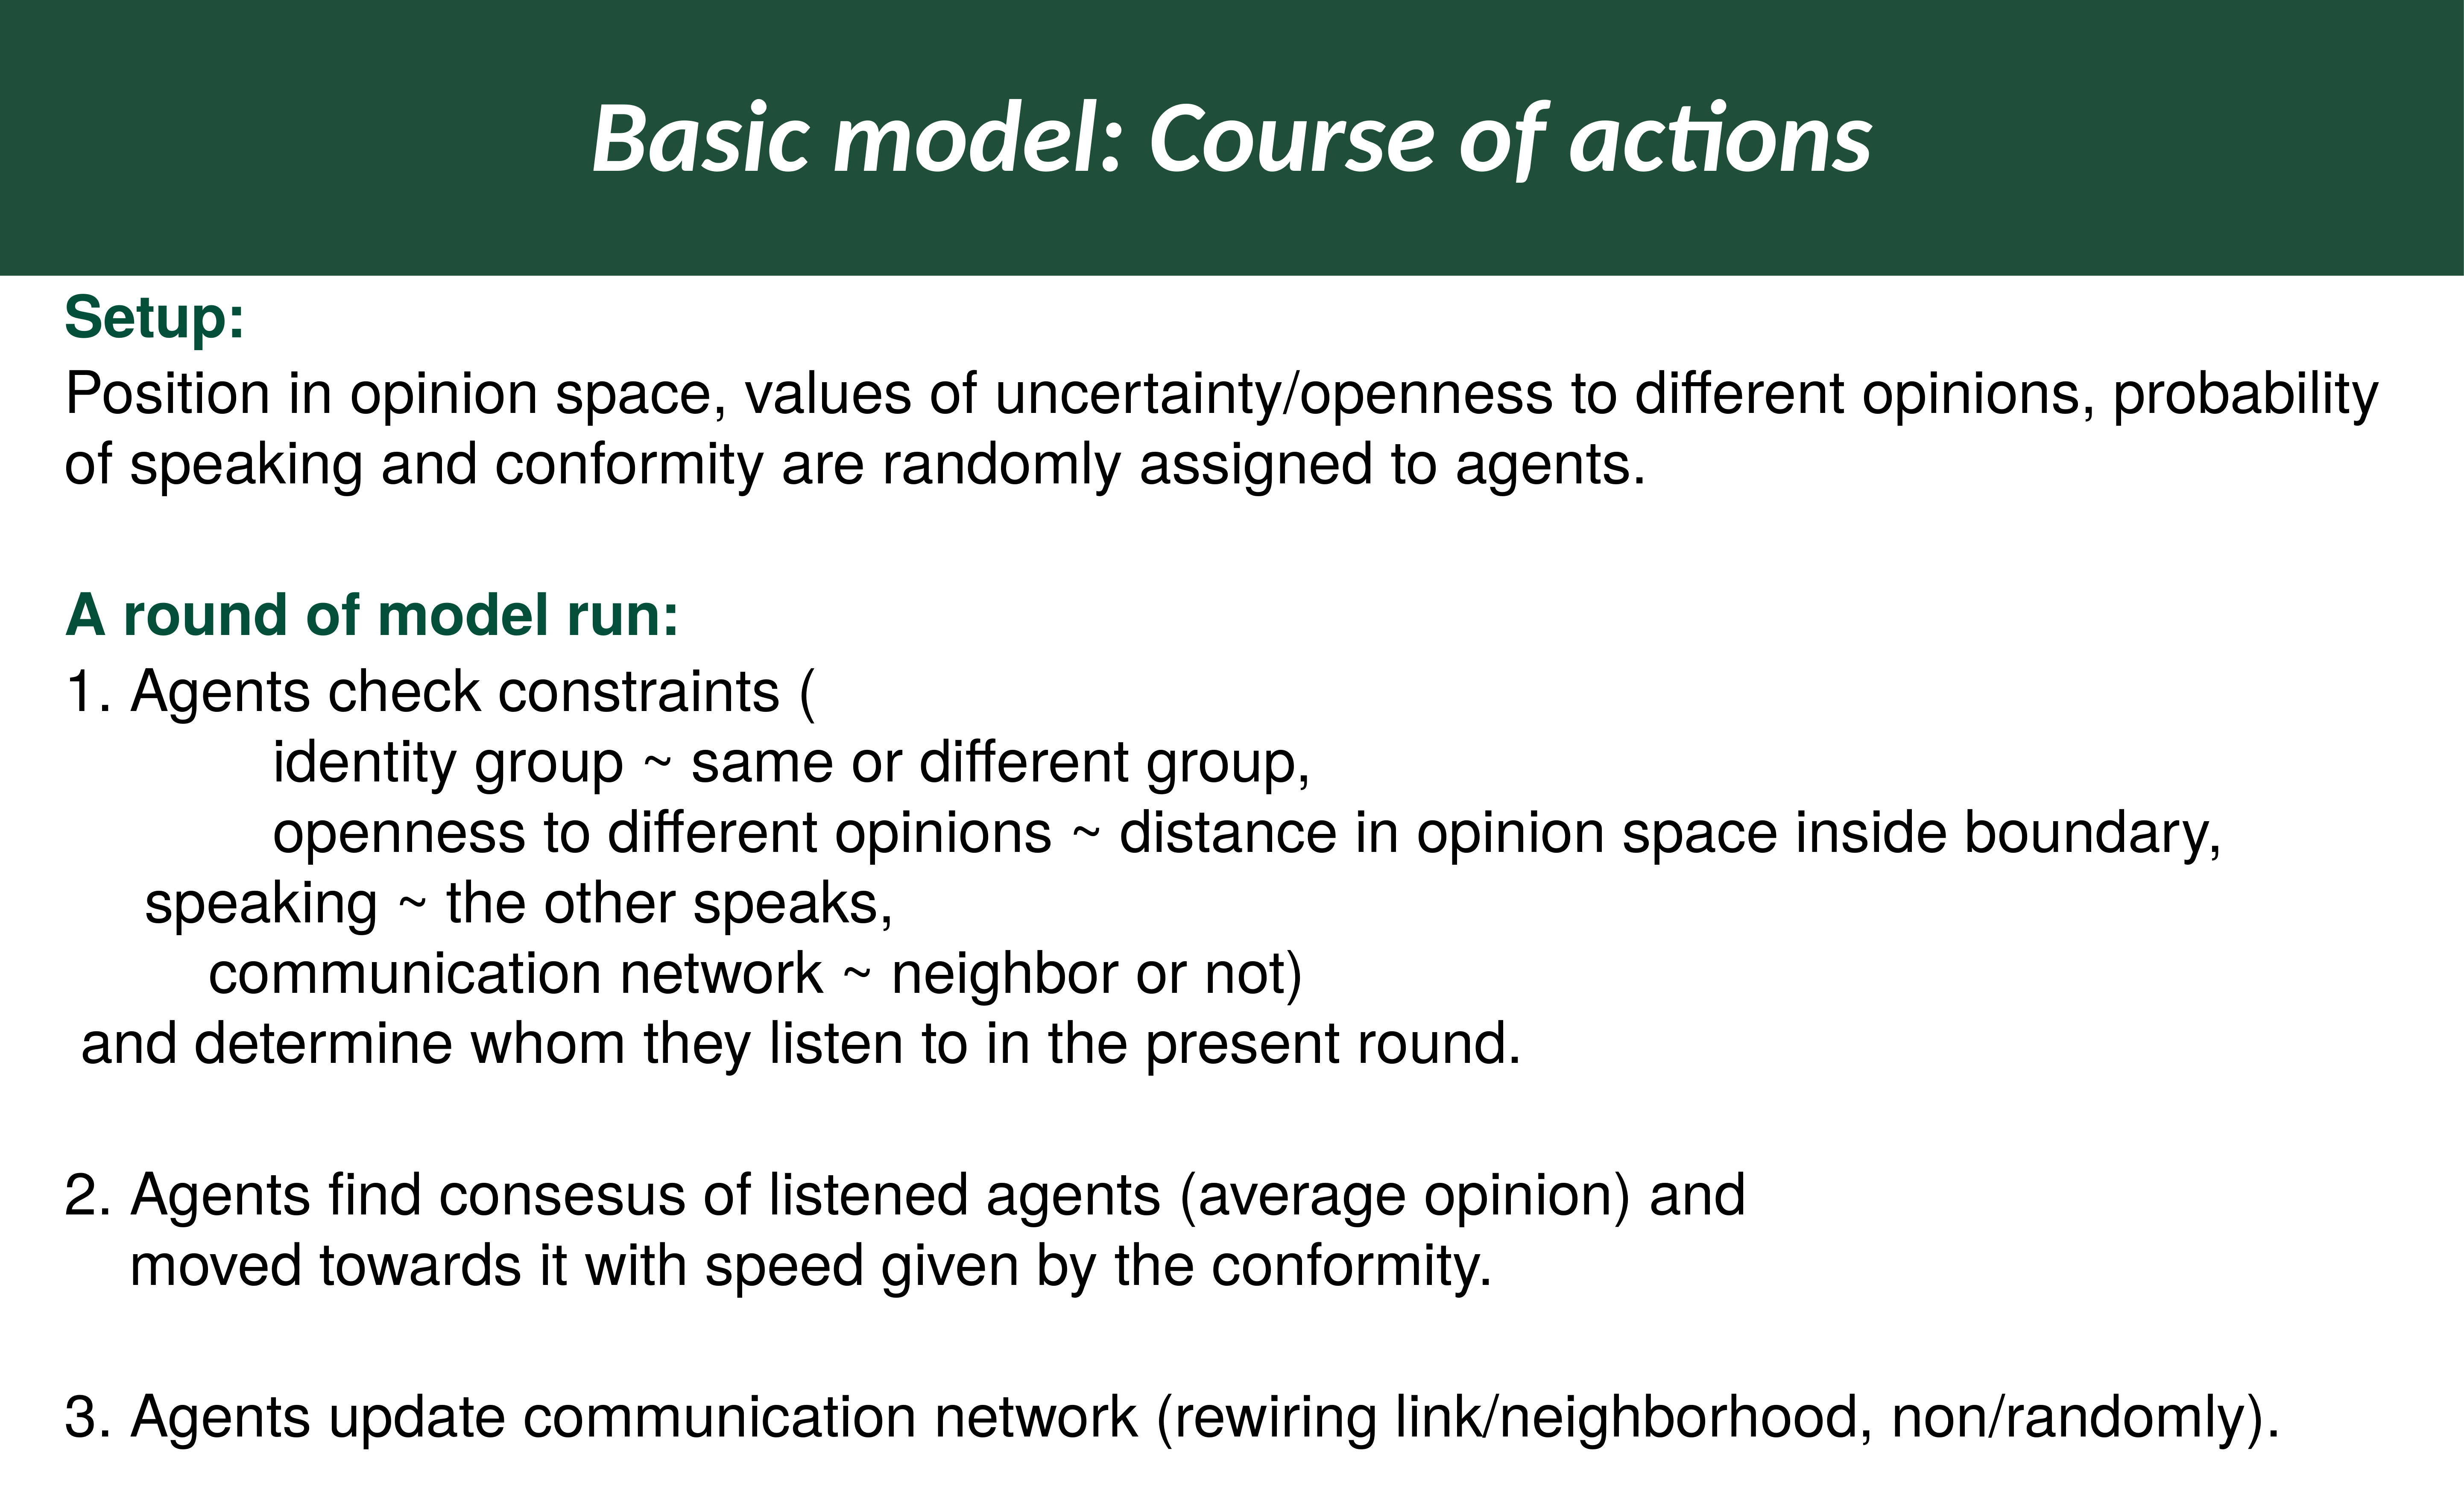

Basic model: Course of actions
Setup:
Position in opinion space, values of uncertainty/openness to different opinions, probability of speaking and conformity are randomly assigned to agents.

A round of model run:
 Agents check constraints (
			identity group ~ same or different group,
			openness to different opinions ~ distance in opinion space inside boundary,
   	speaking ~ the other speaks,
  		communication network ~ neighbor or not)
and determine whom they listen to in the present round.

 Agents find consesus of listened agents (average opinion) and
   moved towards it with speed given by the conformity.

 Agents update communication network (rewiring link/neighborhood, non/randomly).